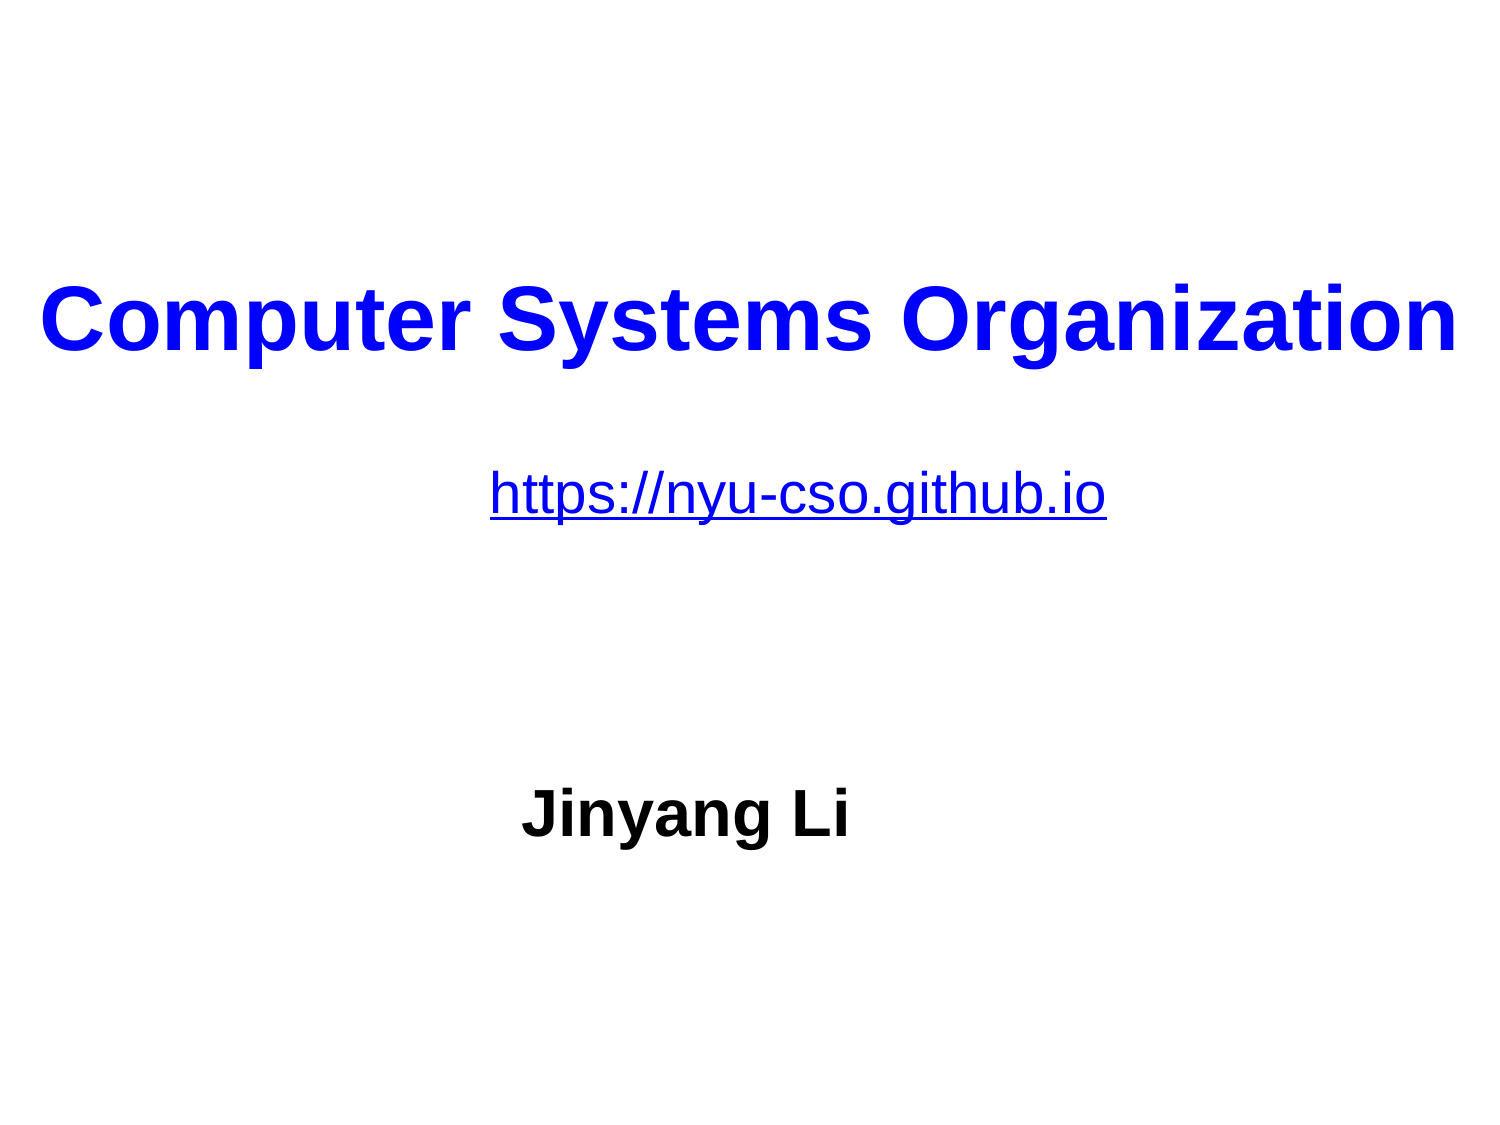

Carnegie Mellon
Computer Systems Organization

			https://nyu-cso.github.io

Jinyang Li